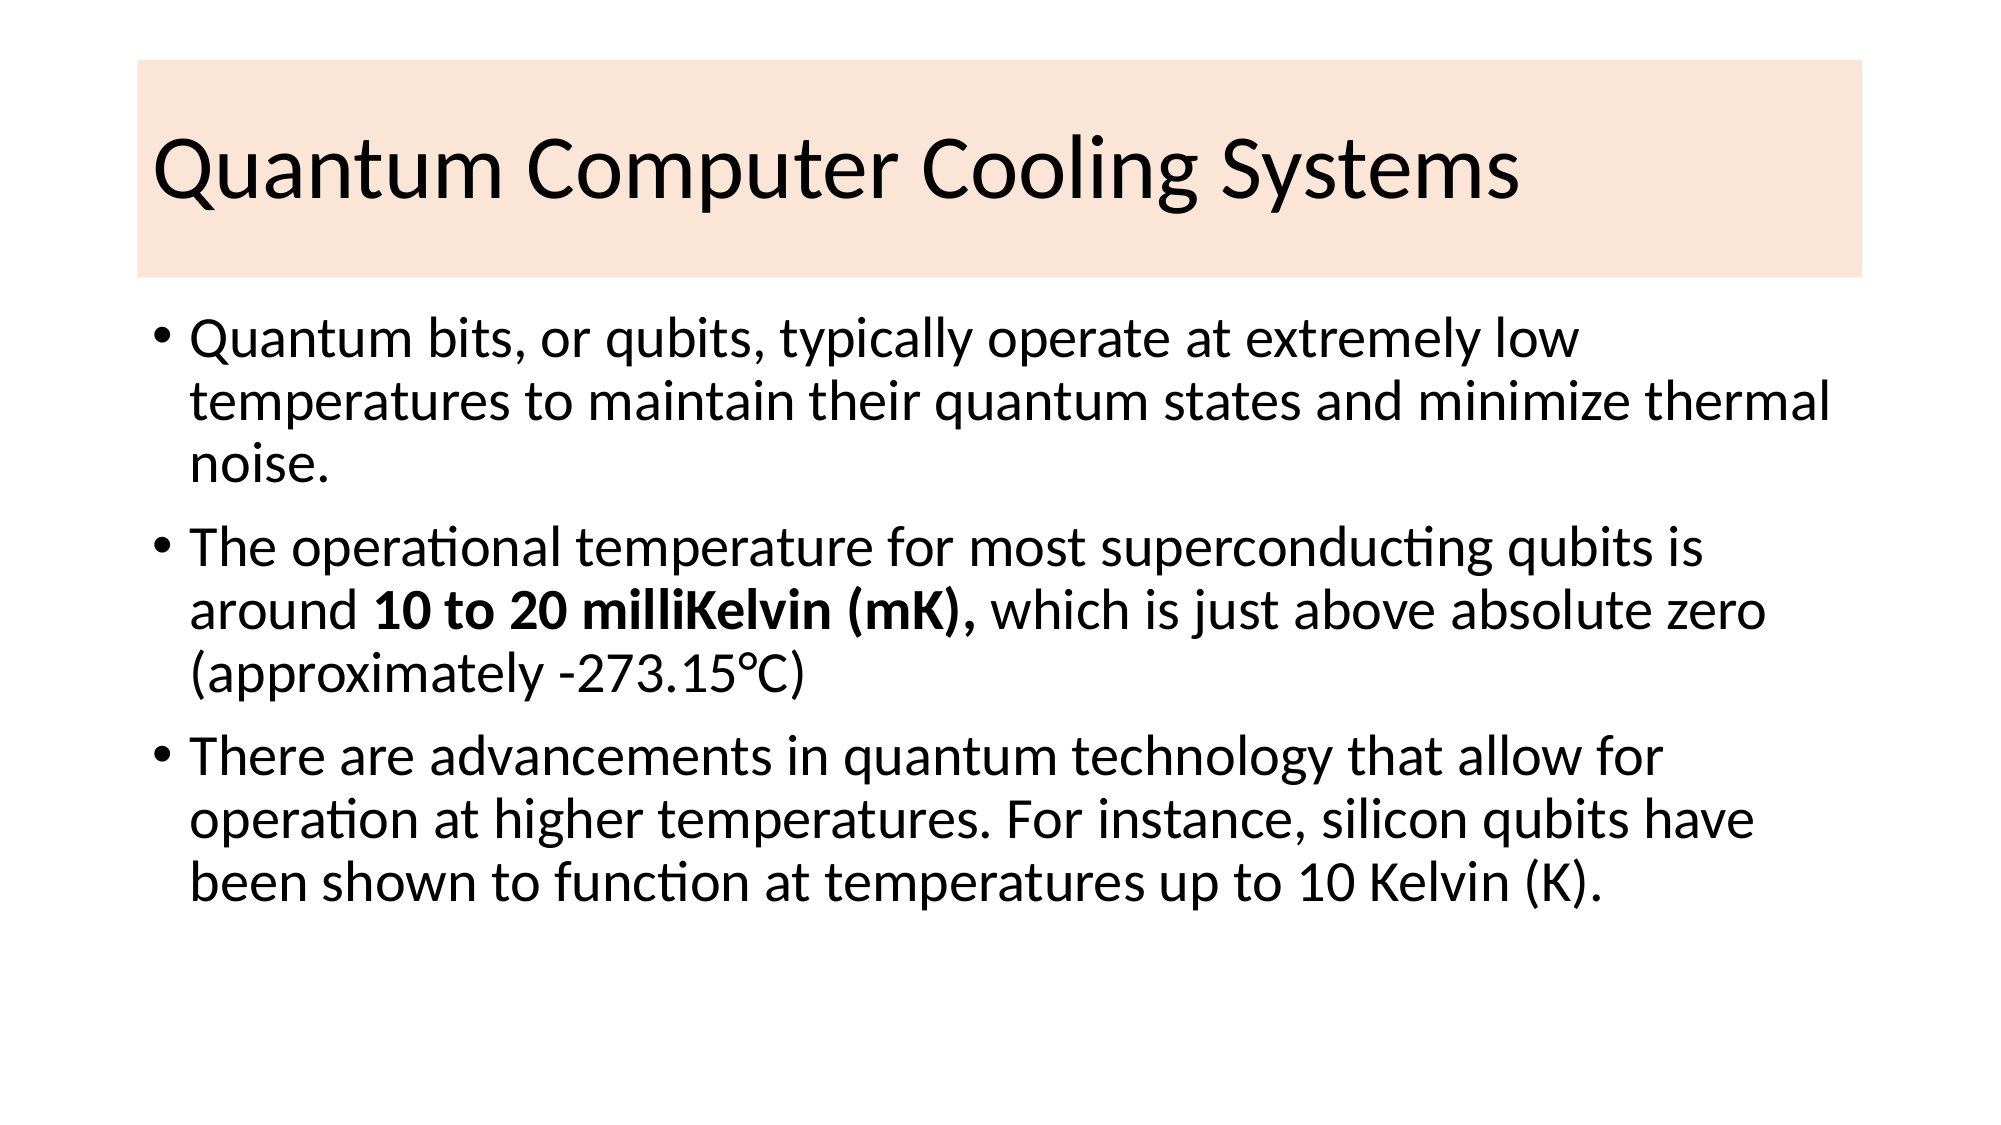

# Quantum Computer Cooling Systems
Quantum bits, or qubits, typically operate at extremely low temperatures to maintain their quantum states and minimize thermal noise.
The operational temperature for most superconducting qubits is around 10 to 20 milliKelvin (mK), which is just above absolute zero (approximately -273.15°C)
There are advancements in quantum technology that allow for operation at higher temperatures. For instance, silicon qubits have been shown to function at temperatures up to 10 Kelvin (K).